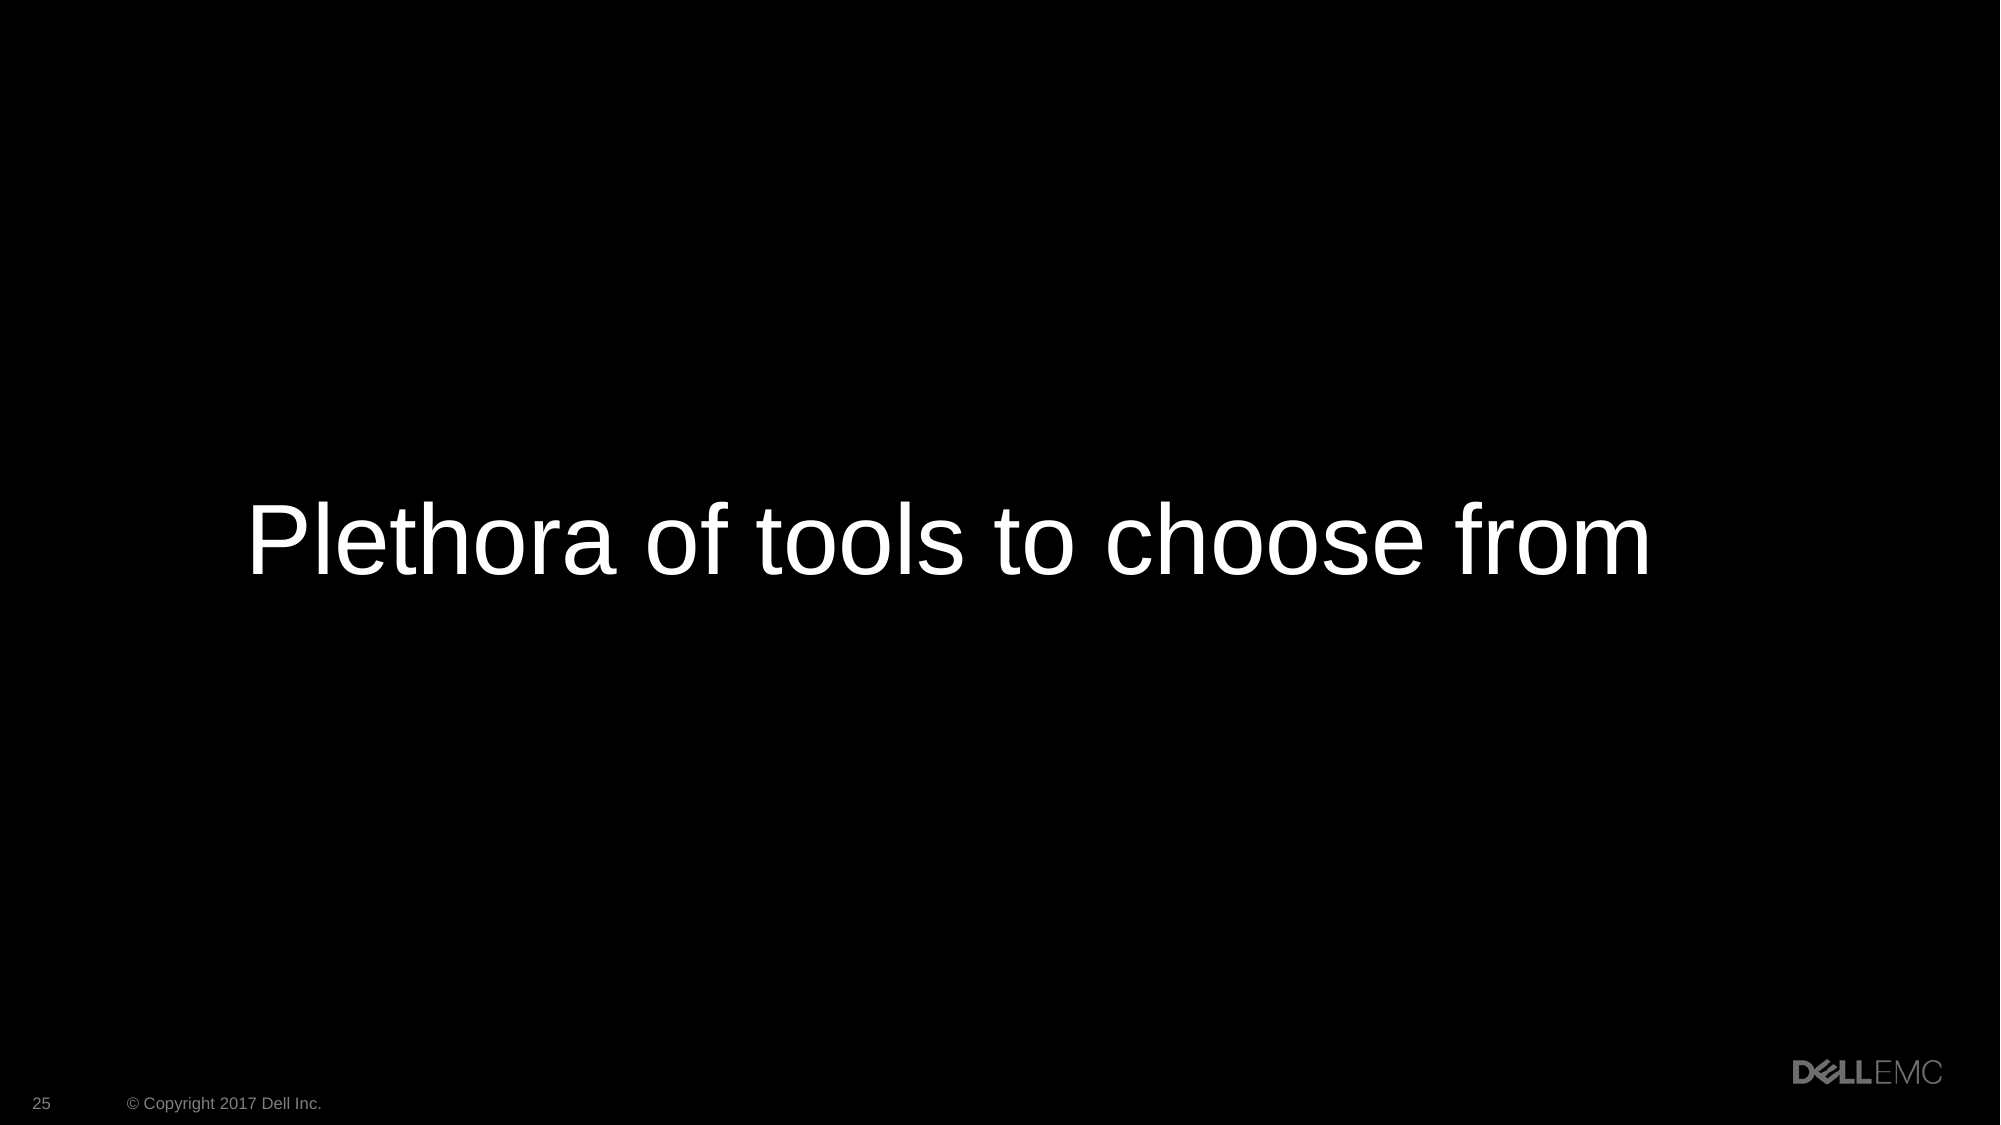

#
Plethora of tools to choose from